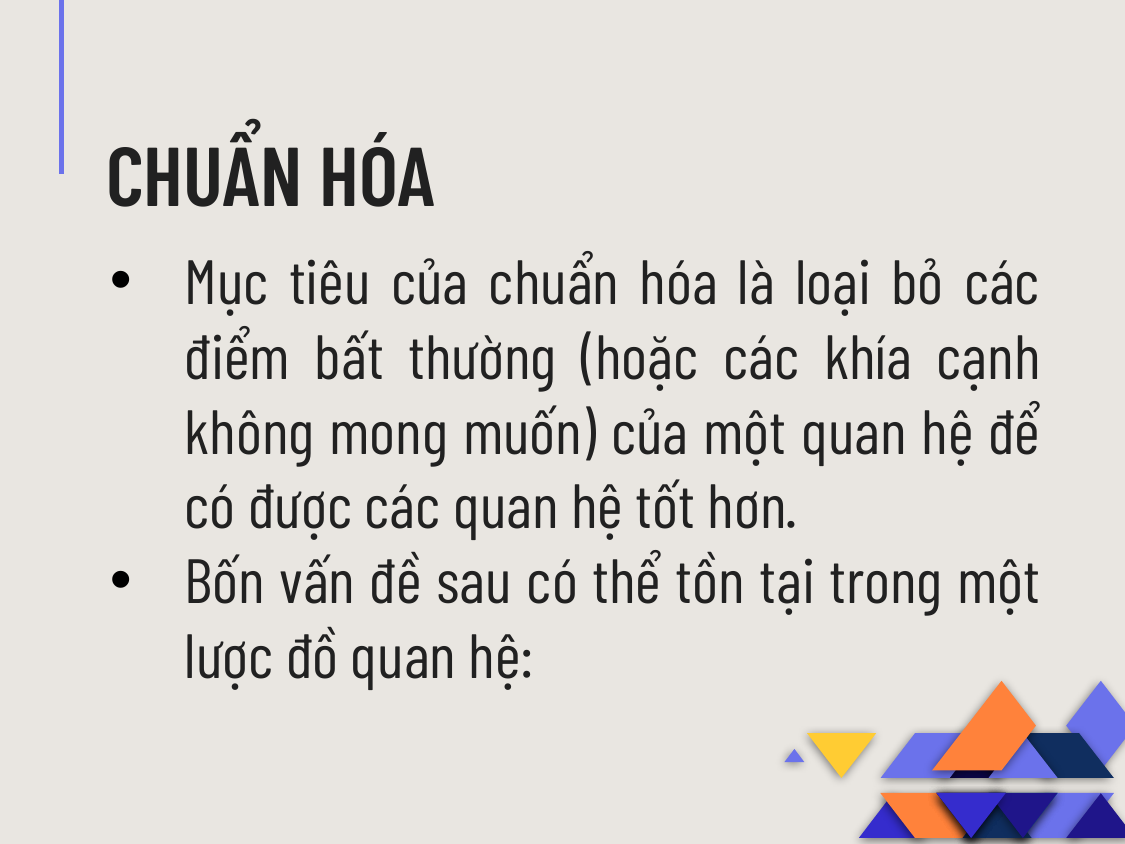

# CHUẨN HÓA
Mục tiêu của chuẩn hóa là loại bỏ các điểm bất thường (hoặc các khía cạnh không mong muốn) của một quan hệ để có được các quan hệ tốt hơn.
Bốn vấn đề sau có thể tồn tại trong một lược đồ quan hệ: